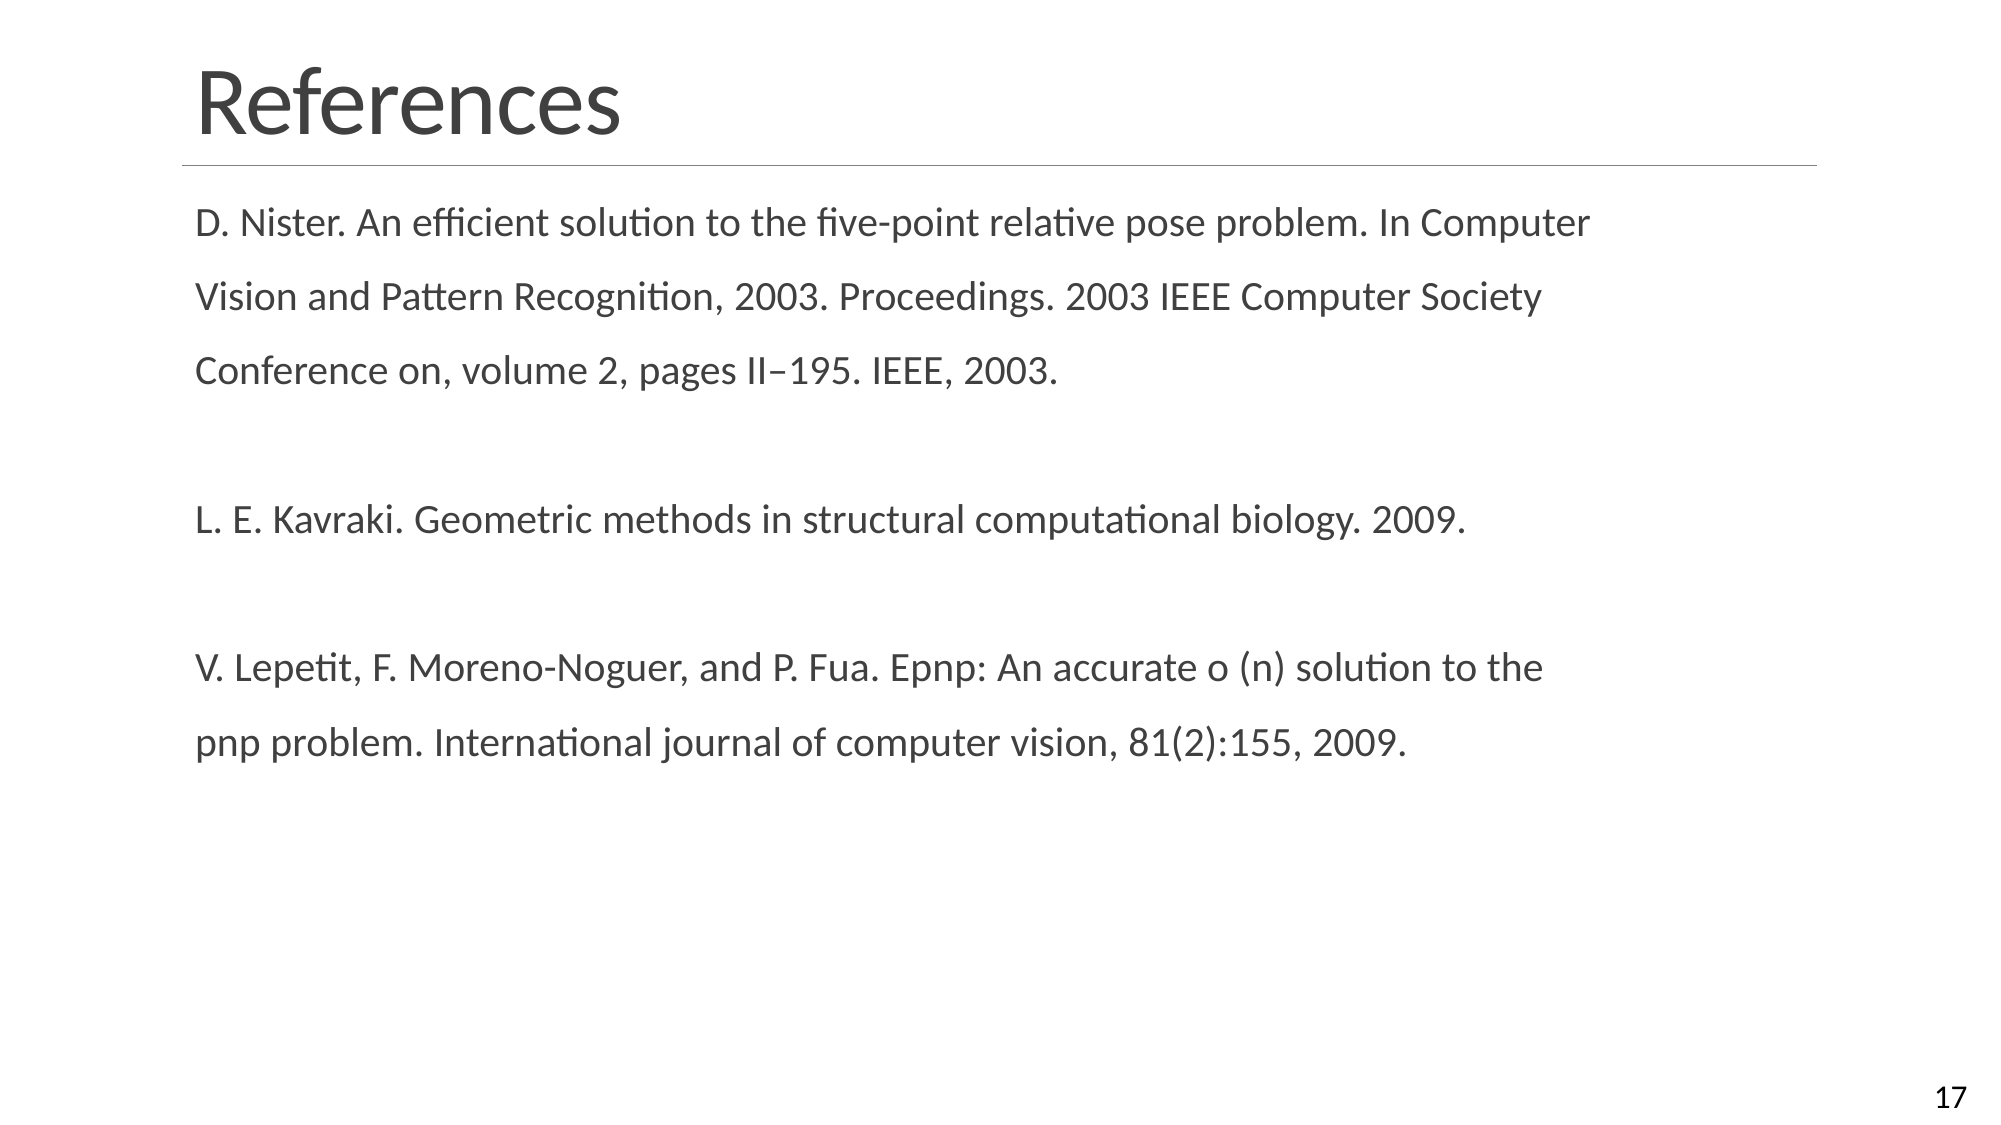

# References
D. Nister. An efficient solution to the five-point relative pose problem. In Computer
Vision and Pattern Recognition, 2003. Proceedings. 2003 IEEE Computer Society
Conference on, volume 2, pages II–195. IEEE, 2003.

L. E. Kavraki. Geometric methods in structural computational biology. 2009.

V. Lepetit, F. Moreno-Noguer, and P. Fua. Epnp: An accurate o (n) solution to the
pnp problem. International journal of computer vision, 81(2):155, 2009.
17